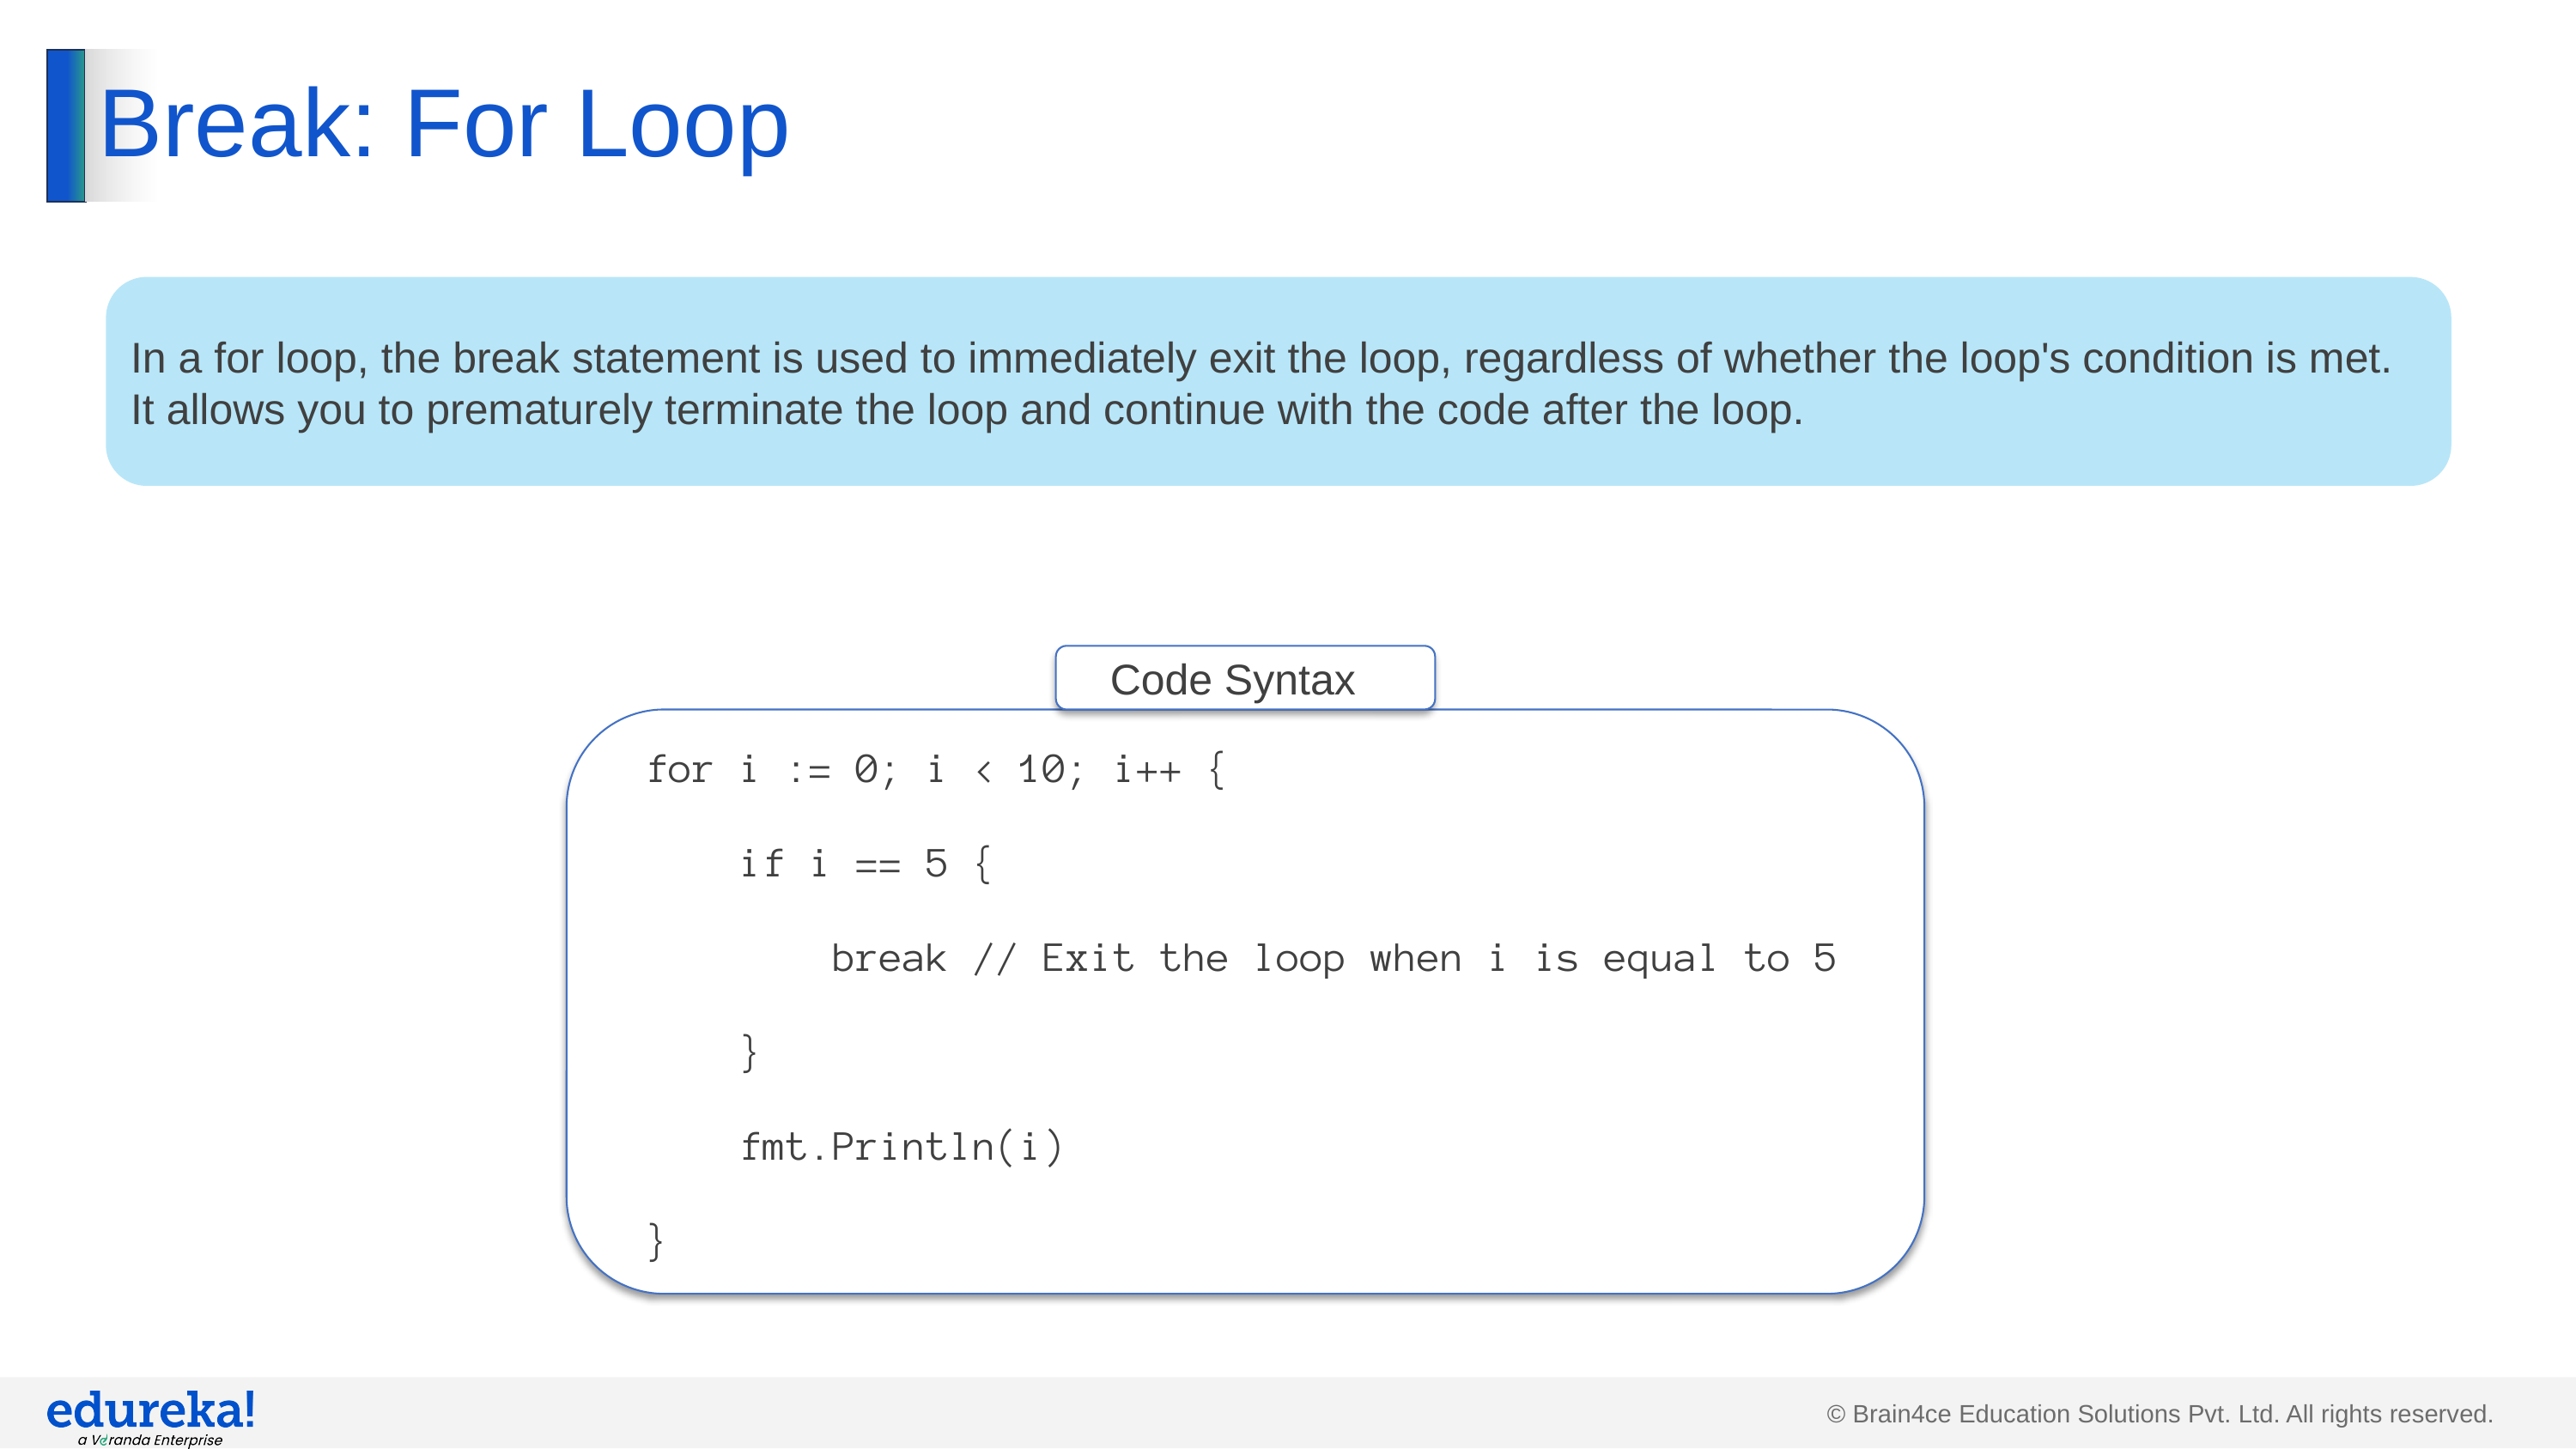

# Break: For Loop
In a for loop, the break statement is used to immediately exit the loop, regardless of whether the loop's condition is met. It allows you to prematurely terminate the loop and continue with the code after the loop.
Code Syntax
for i := 0; i < 10; i++ {
    if i == 5 {
        break // Exit the loop when i is equal to 5
    }
    fmt.Println(i)
}